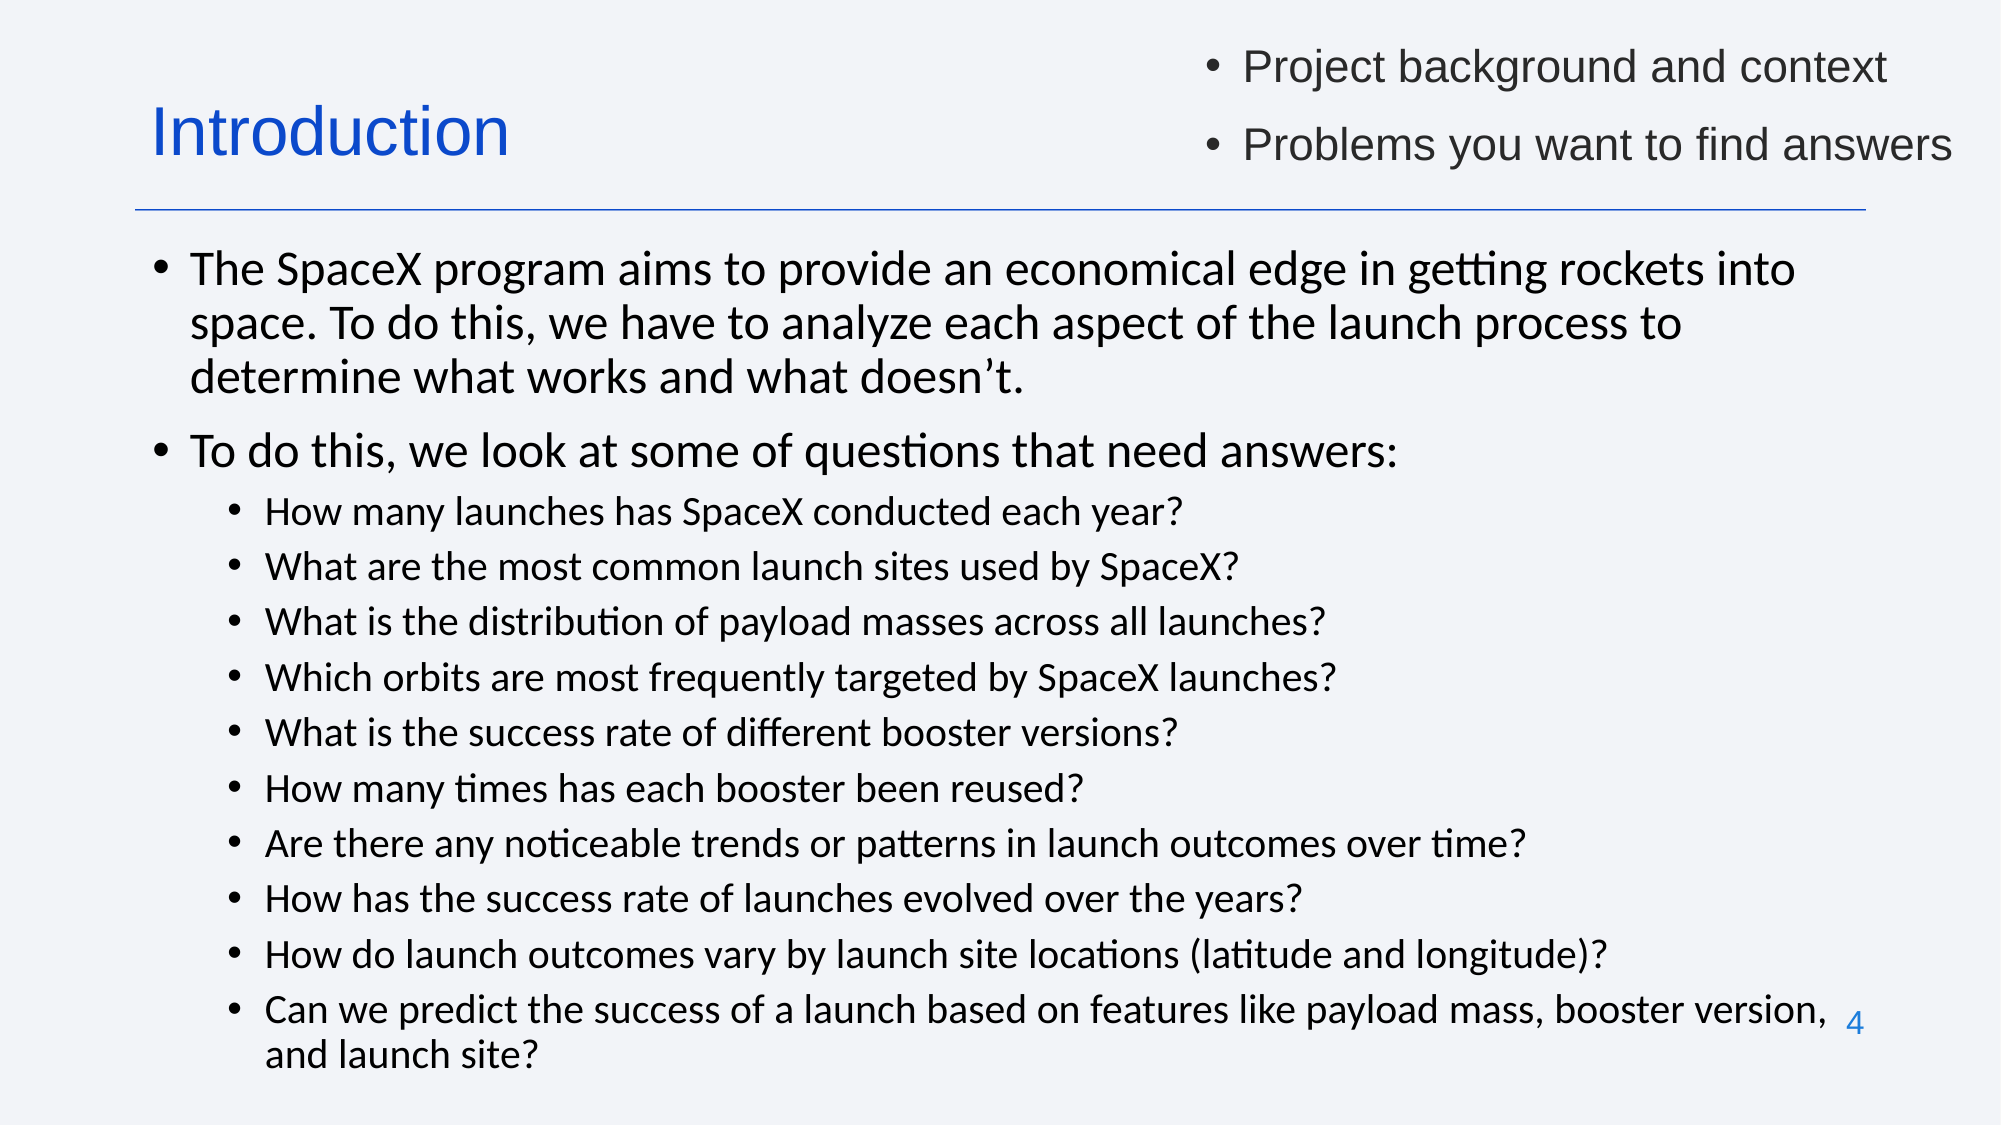

Project background and context
Problems you want to find answers
Introduction
The SpaceX program aims to provide an economical edge in getting rockets into space. To do this, we have to analyze each aspect of the launch process to determine what works and what doesn’t.
To do this, we look at some of questions that need answers:
How many launches has SpaceX conducted each year?
What are the most common launch sites used by SpaceX?
What is the distribution of payload masses across all launches?
Which orbits are most frequently targeted by SpaceX launches?
What is the success rate of different booster versions?
How many times has each booster been reused?
Are there any noticeable trends or patterns in launch outcomes over time?
How has the success rate of launches evolved over the years?
How do launch outcomes vary by launch site locations (latitude and longitude)?
Can we predict the success of a launch based on features like payload mass, booster version, and launch site?
4